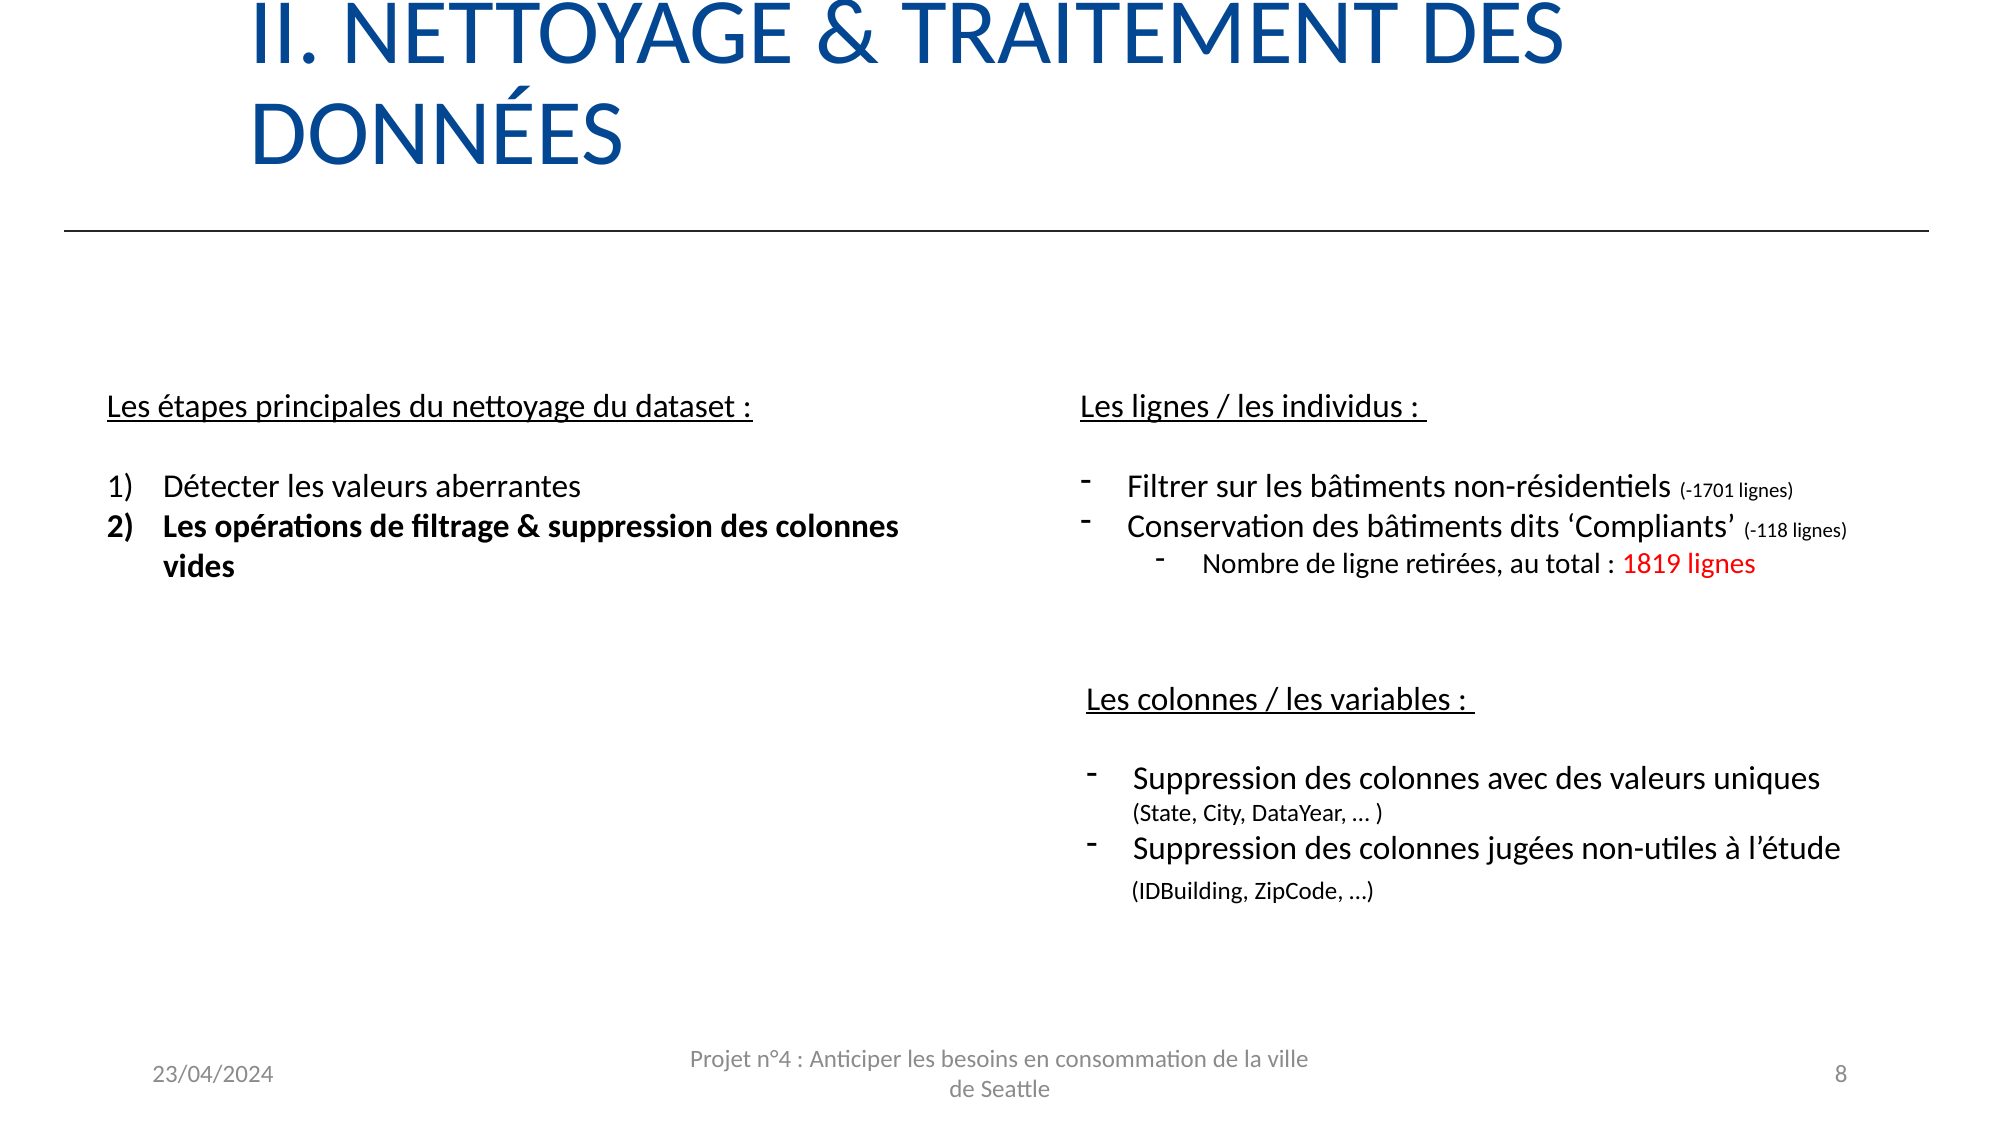

II. Nettoyage & traitement des données
Les étapes principales du nettoyage du dataset :

Détecter les valeurs aberrantes
Les opérations de filtrage & suppression des colonnes vides

Les lignes / les individus :

Filtrer sur les bâtiments non-résidentiels (-1701 lignes)
Conservation des bâtiments dits ‘Compliants’ (-118 lignes)
Nombre de ligne retirées, au total : 1819 lignes

Les colonnes / les variables :

Suppression des colonnes avec des valeurs uniques
        (State, City, DataYear, … )
Suppression des colonnes jugées non-utiles à l’étude
      (IDBuilding, ZipCode, …)

23/04/2024
Projet n°4 : Anticiper les besoins en consommation de la ville de Seattle
8